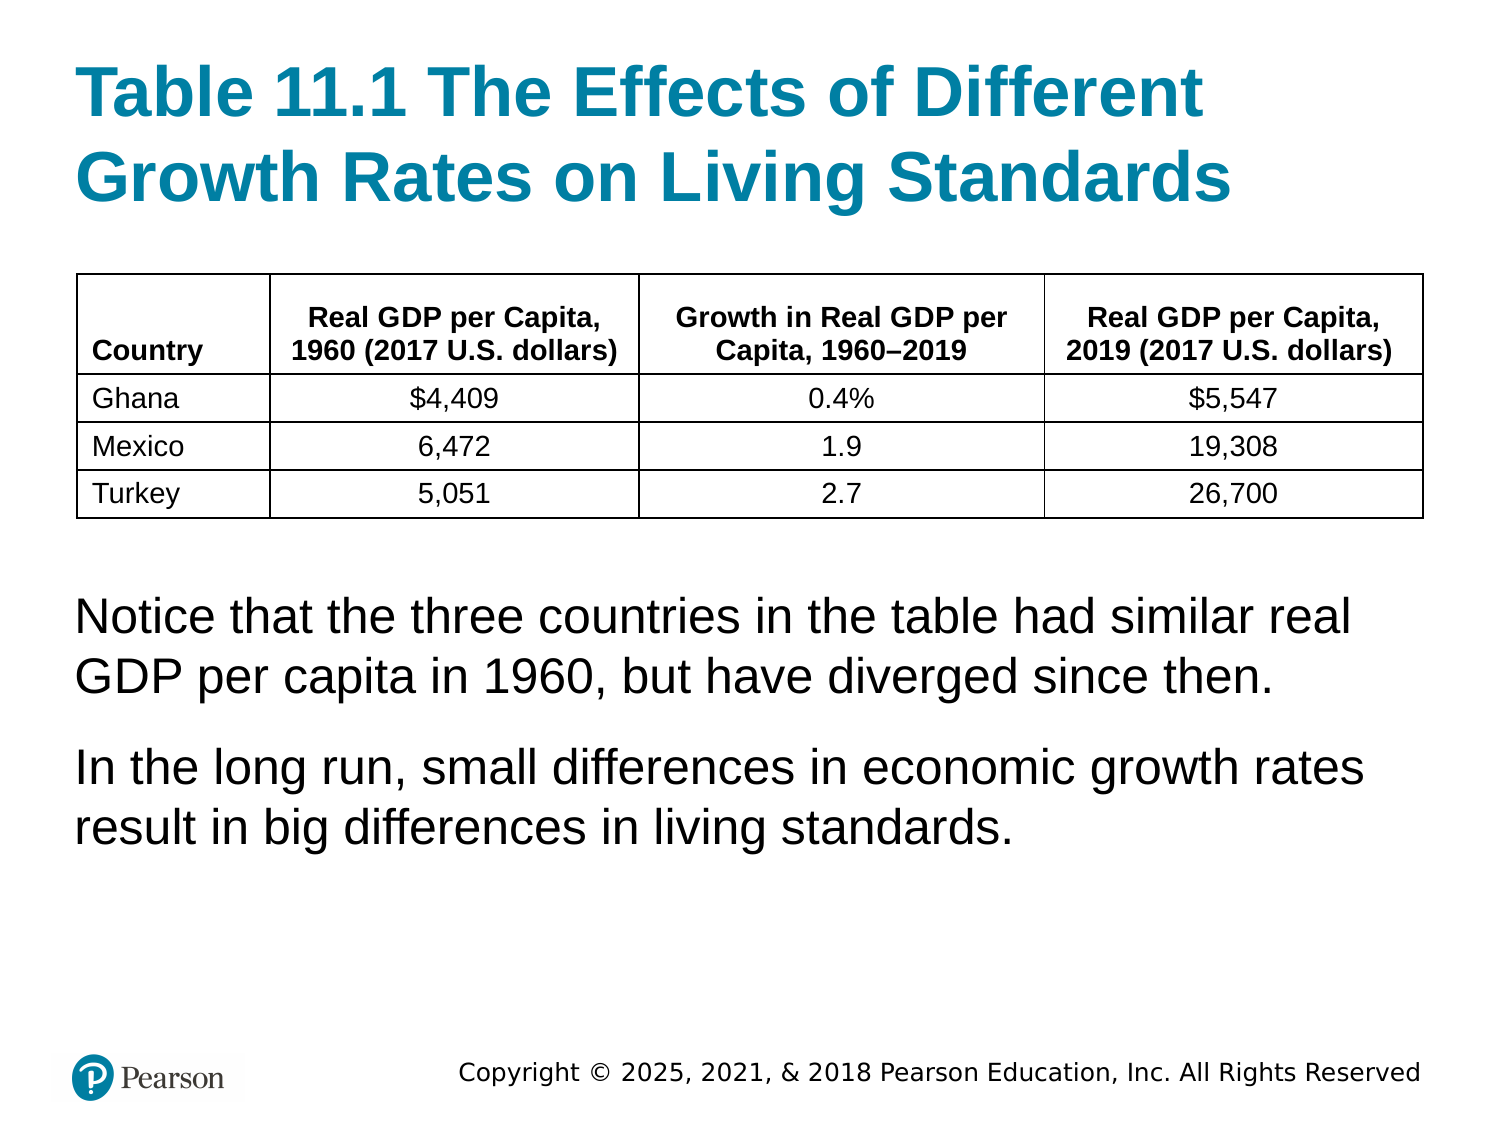

# Table 11.1 The Effects of Different Growth Rates on Living Standards
| Country | Real G D P per Capita, 1960 (2017 U.S. dollars) | Growth in Real G D P per Capita, 1960–2019 | Real G D P per Capita, 2019 (2017 U.S. dollars) |
| --- | --- | --- | --- |
| Ghana | $4,409 | 0.4% | $5,547 |
| Mexico | 6,472 | 1.9 | 19,308 |
| Turkey | 5,051 | 2.7 | 26,700 |
Notice that the three countries in the table had similar real G D P per capita in 1960, but have diverged since then.
In the long run, small differences in economic growth rates result in big differences in living standards.